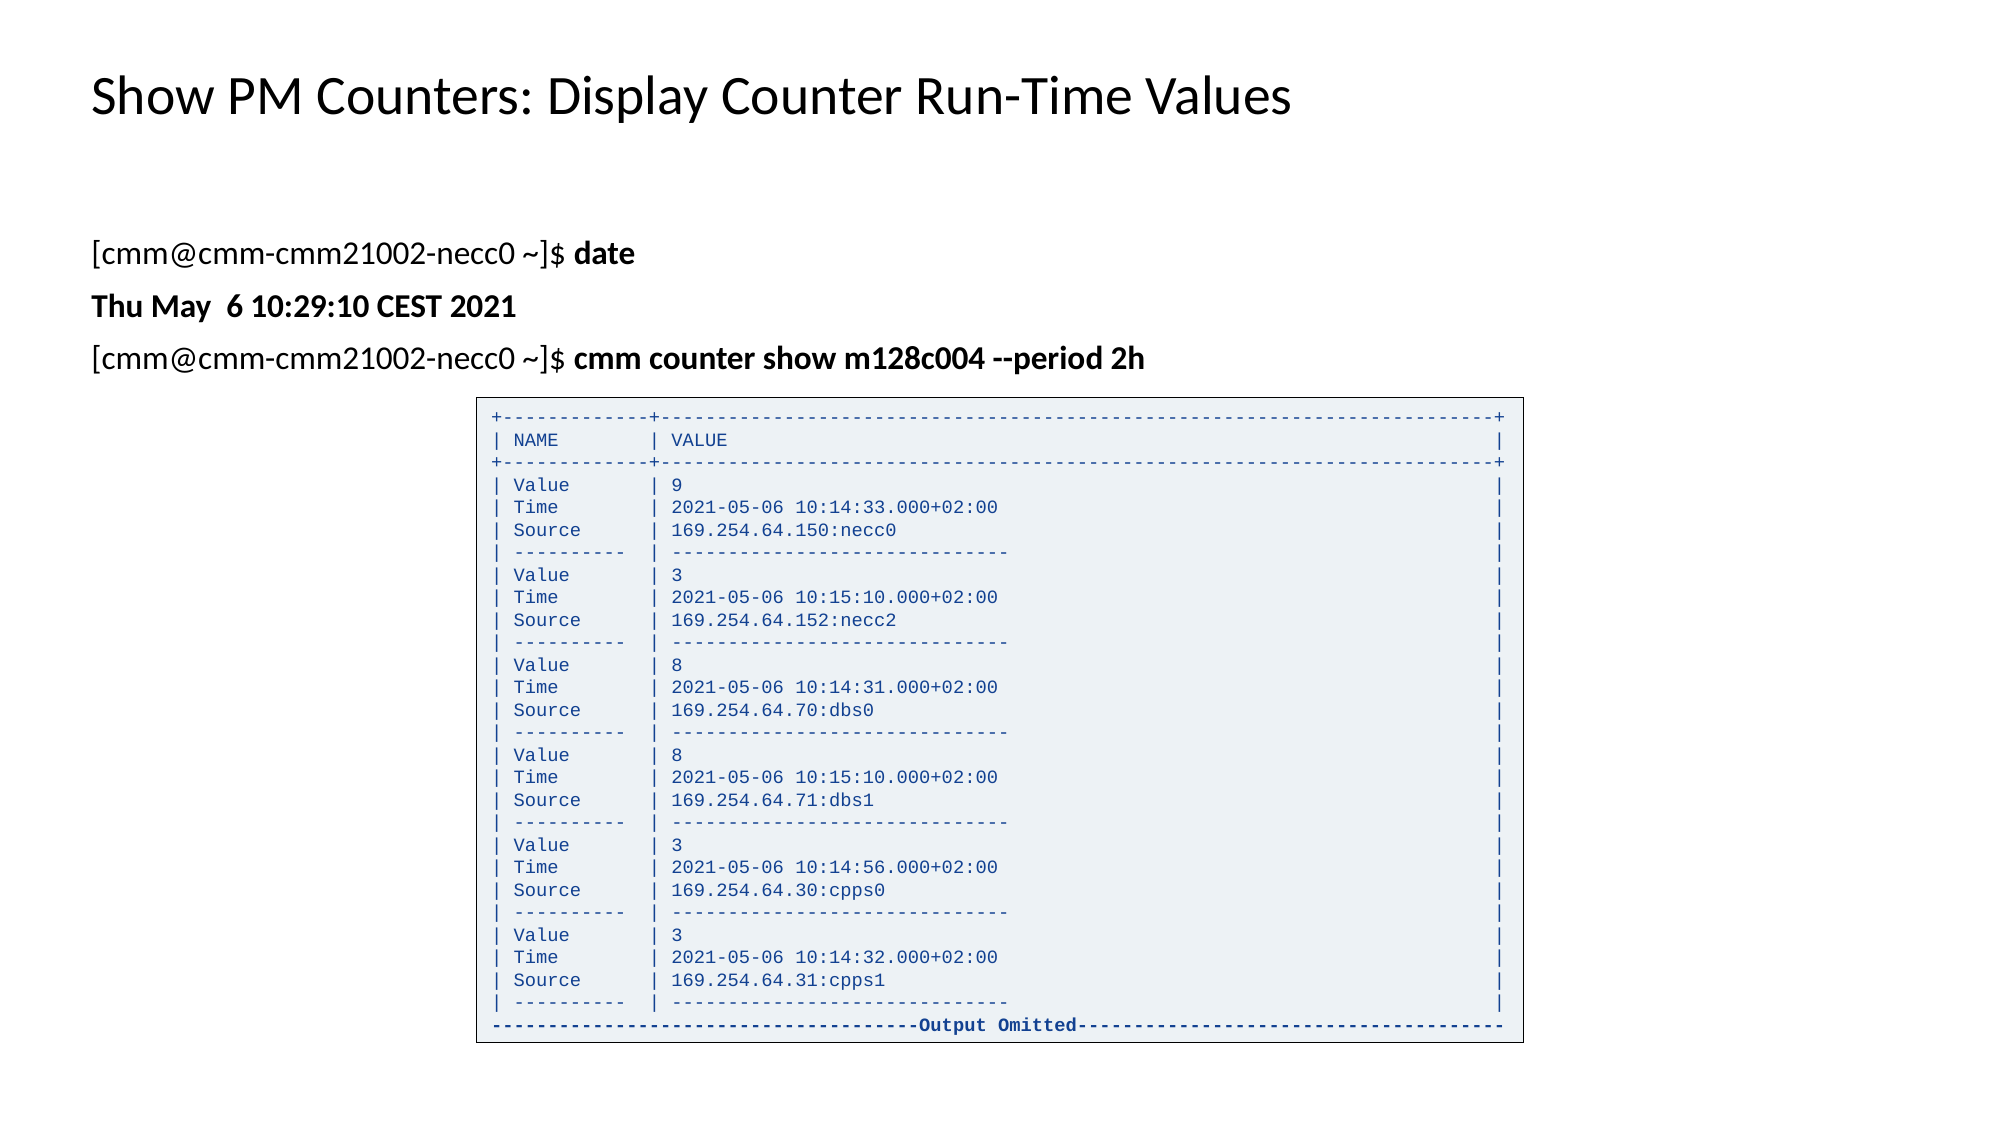

Slide excluded from Table of Contents
# Show PM Counters: Display Counter Run-Time Values
[cmm@cmm-cmm21002-necc0 ~]$ date
Thu May  6 10:29:10 CEST 2021
[cmm@cmm-cmm21002-necc0 ~]$ cmm counter show m128c004 --period 2h

+-------------+--------------------------------------------------------------------------+
| NAME        | VALUE                                                                    |
+-------------+--------------------------------------------------------------------------+
| Value       | 9                                                                        |
| Time        | 2021-05-06 10:14:33.000+02:00                                            |
| Source      | 169.254.64.150:necc0                                                     |
| ----------  | ------------------------------                                           |
| Value       | 3                                                                        |
| Time        | 2021-05-06 10:15:10.000+02:00                                            |
| Source      | 169.254.64.152:necc2                                                     |
| ----------  | ------------------------------                                           |
| Value       | 8                                                                        |
| Time        | 2021-05-06 10:14:31.000+02:00                                            |
| Source      | 169.254.64.70:dbs0                                                       |
| ----------  | ------------------------------                                           |
| Value       | 8                                                                        |
| Time        | 2021-05-06 10:15:10.000+02:00                                            |
| Source      | 169.254.64.71:dbs1                                                       |
| ----------  | ------------------------------                                           |
| Value       | 3                                                                        |
| Time        | 2021-05-06 10:14:56.000+02:00                                            |
| Source      | 169.254.64.30:cpps0                                                      |
| ----------  | ------------------------------                                           |
| Value       | 3                                                                        |
| Time        | 2021-05-06 10:14:32.000+02:00                                            |
| Source      | 169.254.64.31:cpps1                                                      |
| ----------  | ------------------------------                                           |
--------------------------------------Output Omitted--------------------------------------